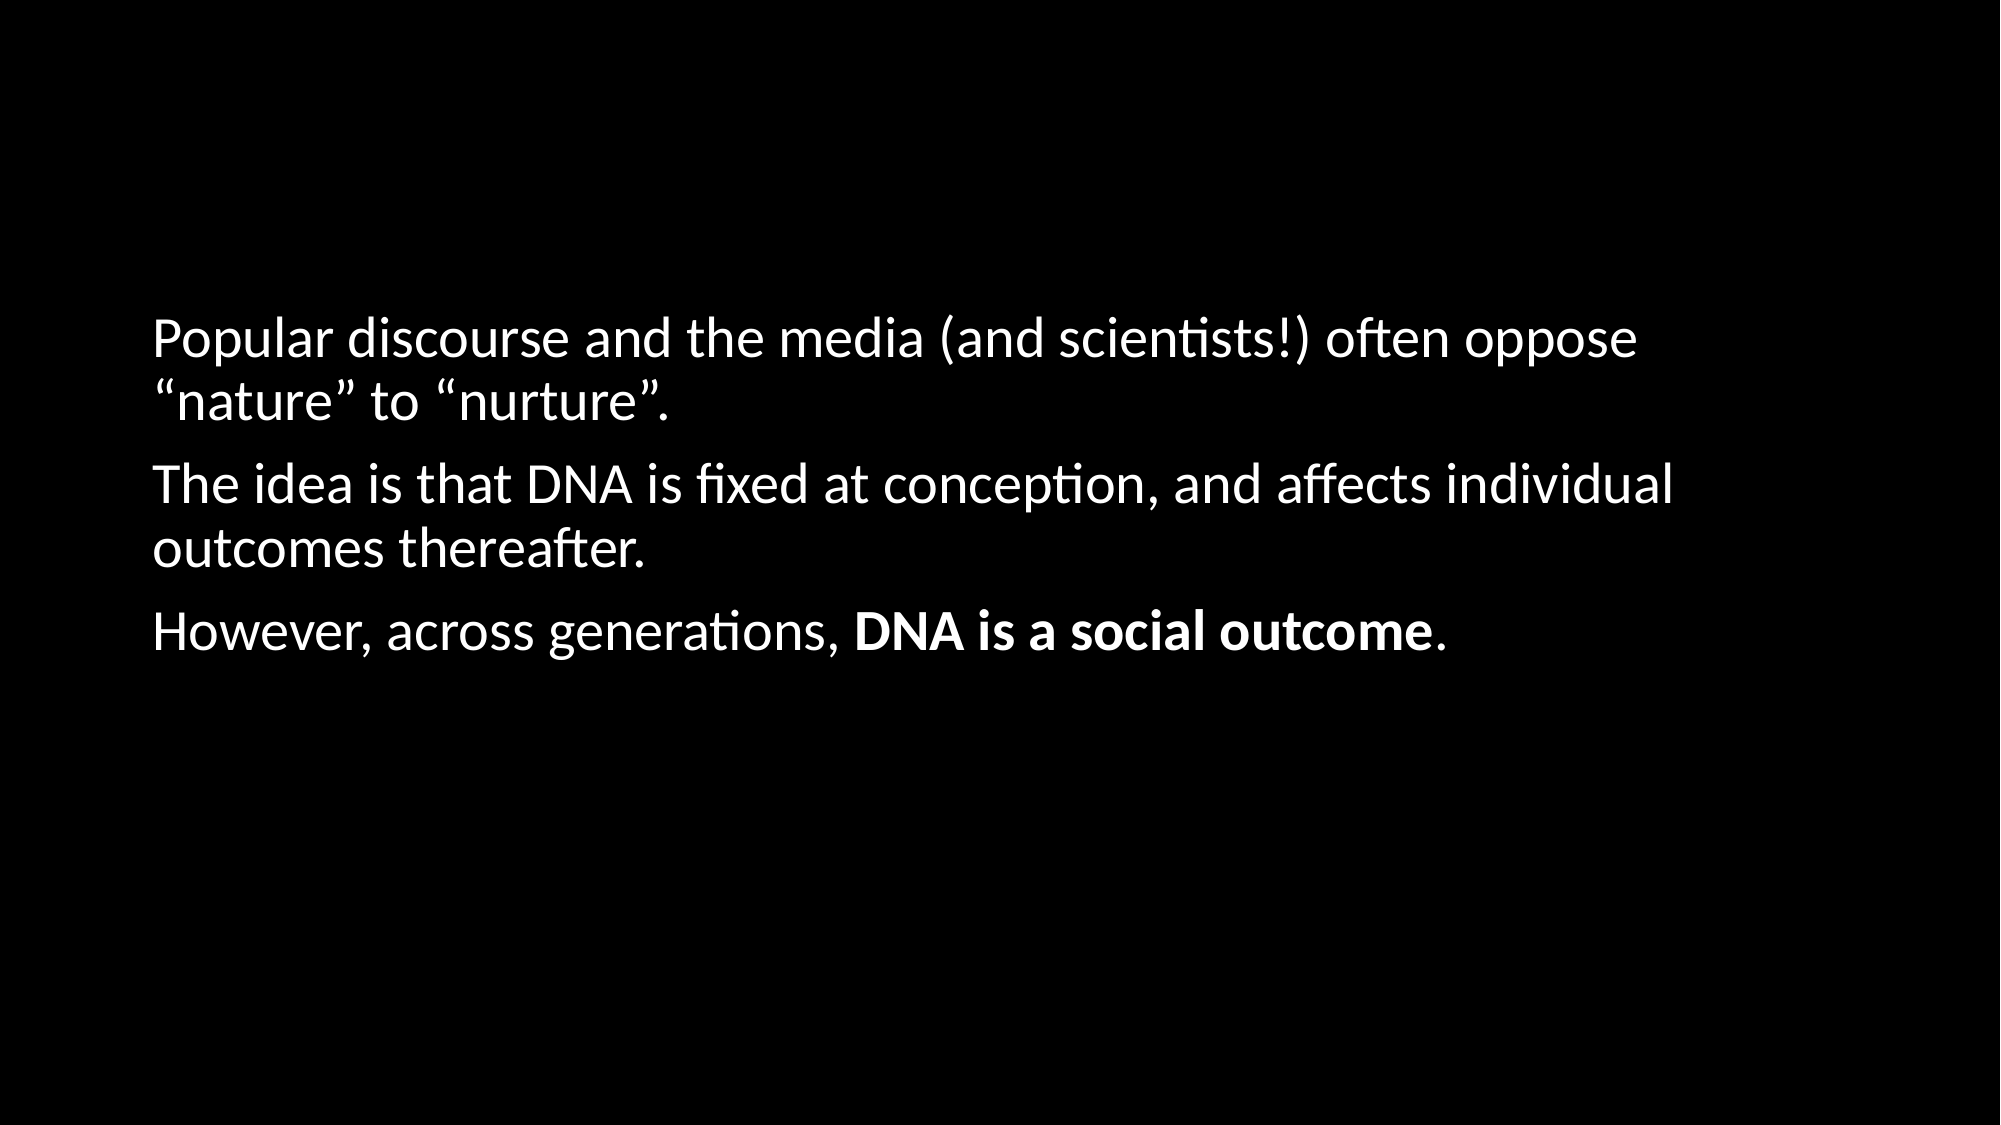

#
Popular discourse and the media (and scientists!) often oppose “nature” to “nurture”.
The idea is that DNA is fixed at conception, and affects individual outcomes thereafter.
However, across generations, DNA is a social outcome.